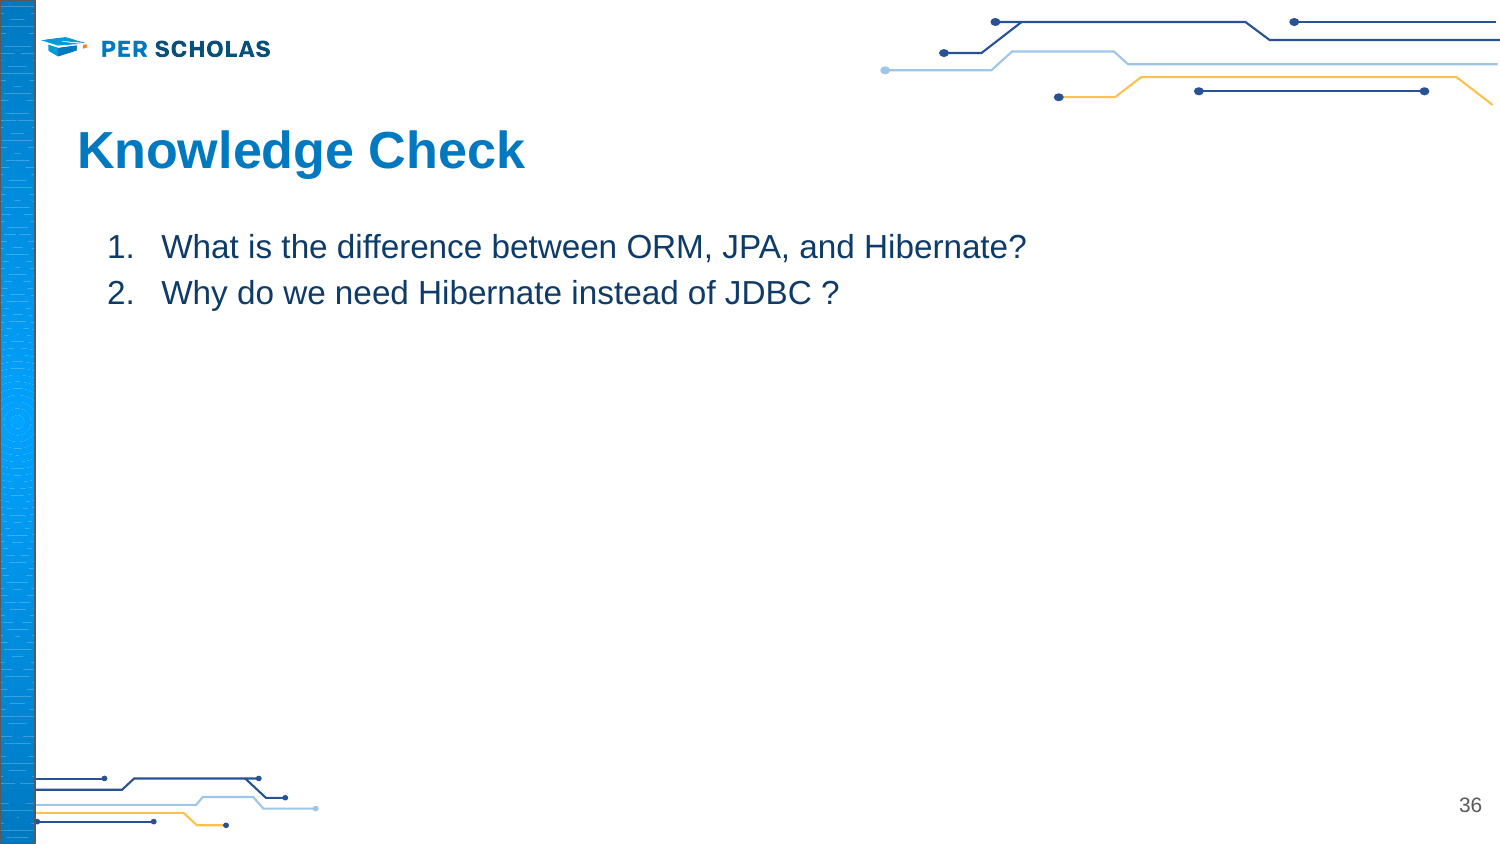

# Knowledge Check
What is the difference between ORM, JPA, and Hibernate?
Why do we need Hibernate instead of JDBC ?